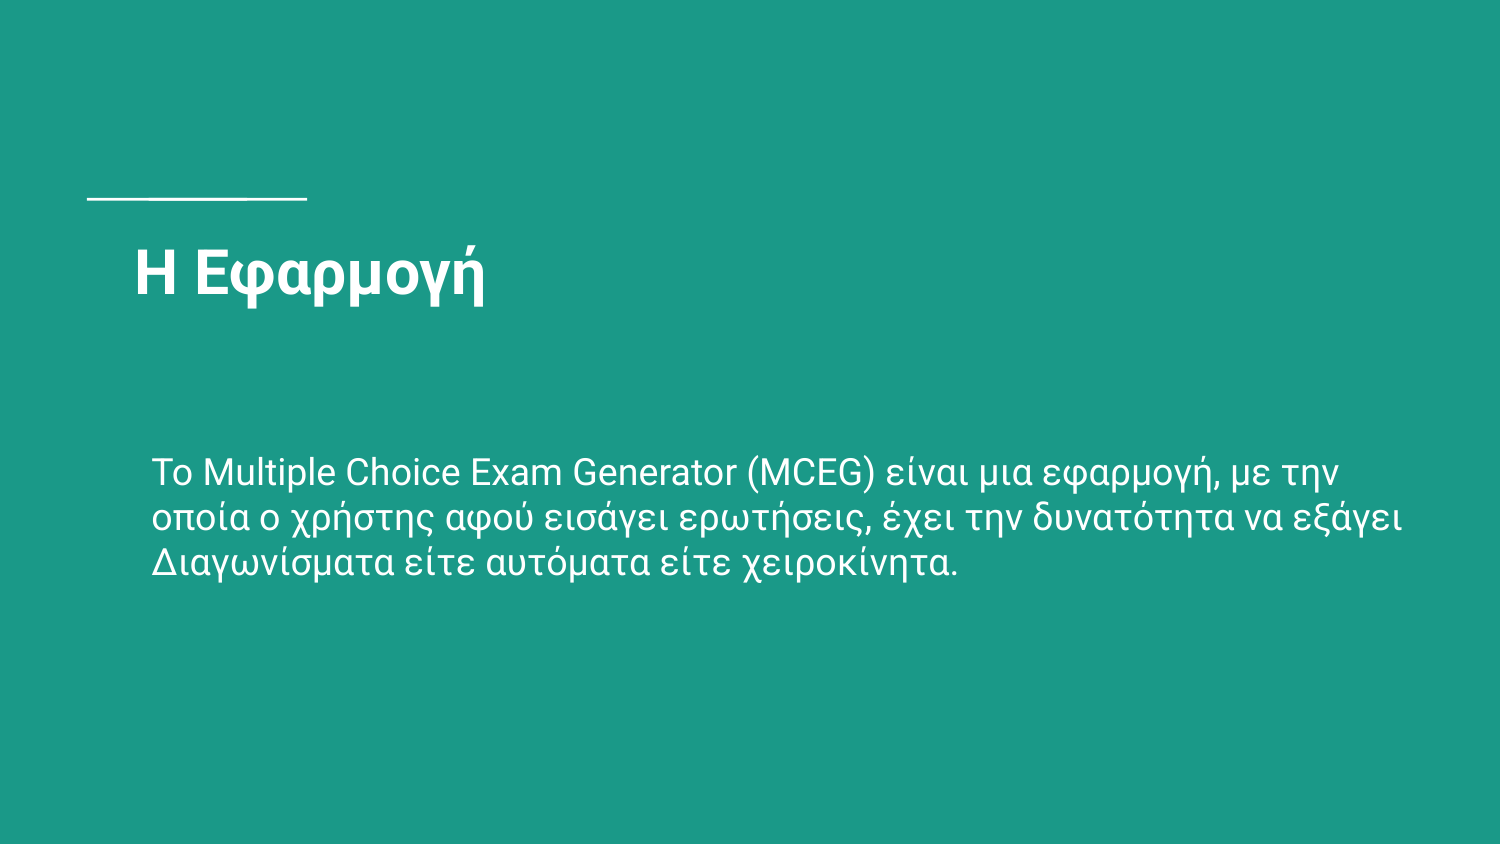

# Η Εφαρμογή
Το Multiple Choice Exam Generator (MCEG) είναι μια εφαρμογή, με την οποία ο χρήστης αφού εισάγει ερωτήσεις, έχει την δυνατότητα να εξάγει
Διαγωνίσματα είτε αυτόματα είτε χειροκίνητα.